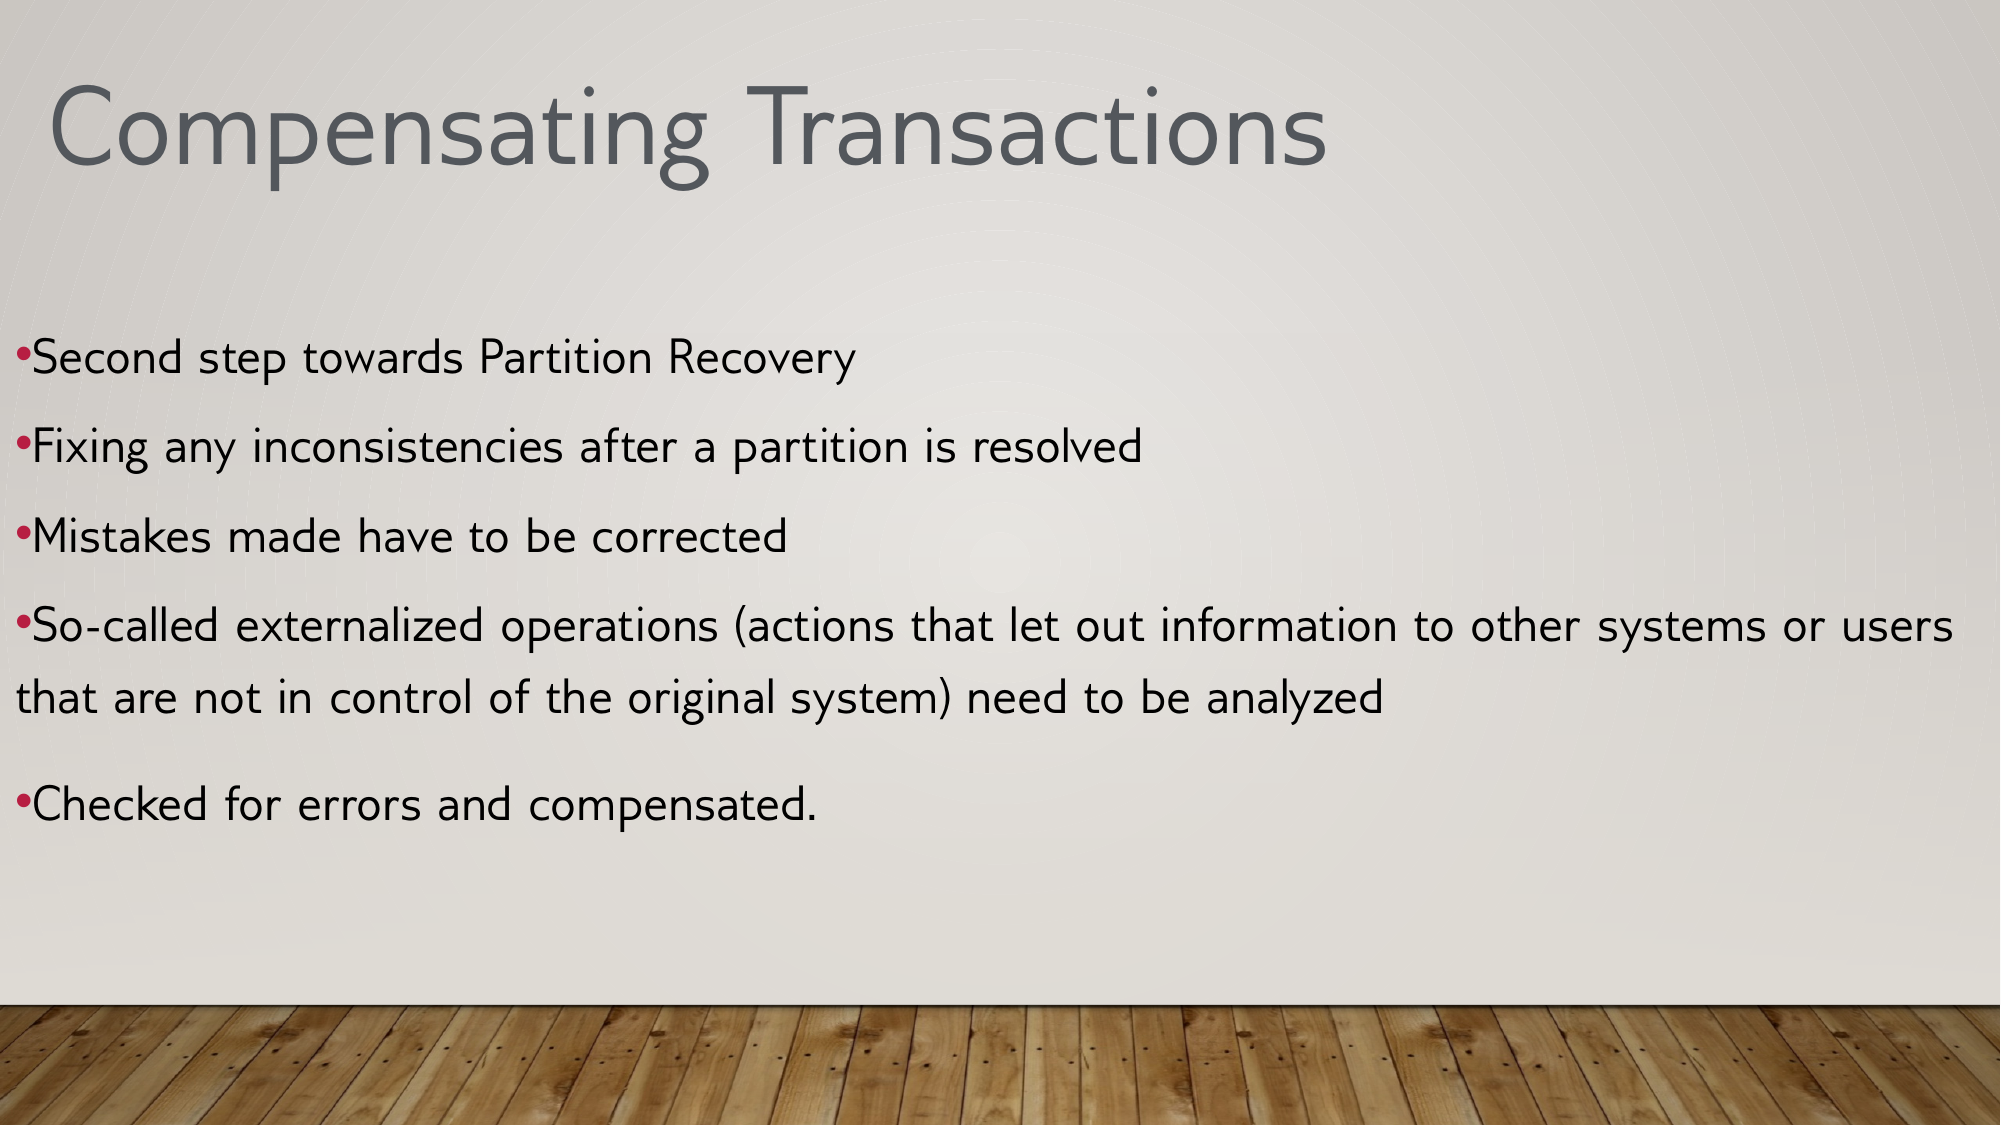

Compensating Transactions
Second step towards Partition Recovery

Fixing any inconsistencies after a partition is resolved

Mistakes made have to be corrected

So-called externalized operations (actions that let out information to other systems or users that are not in control of the original system) need to be analyzed

Checked for errors and compensated.